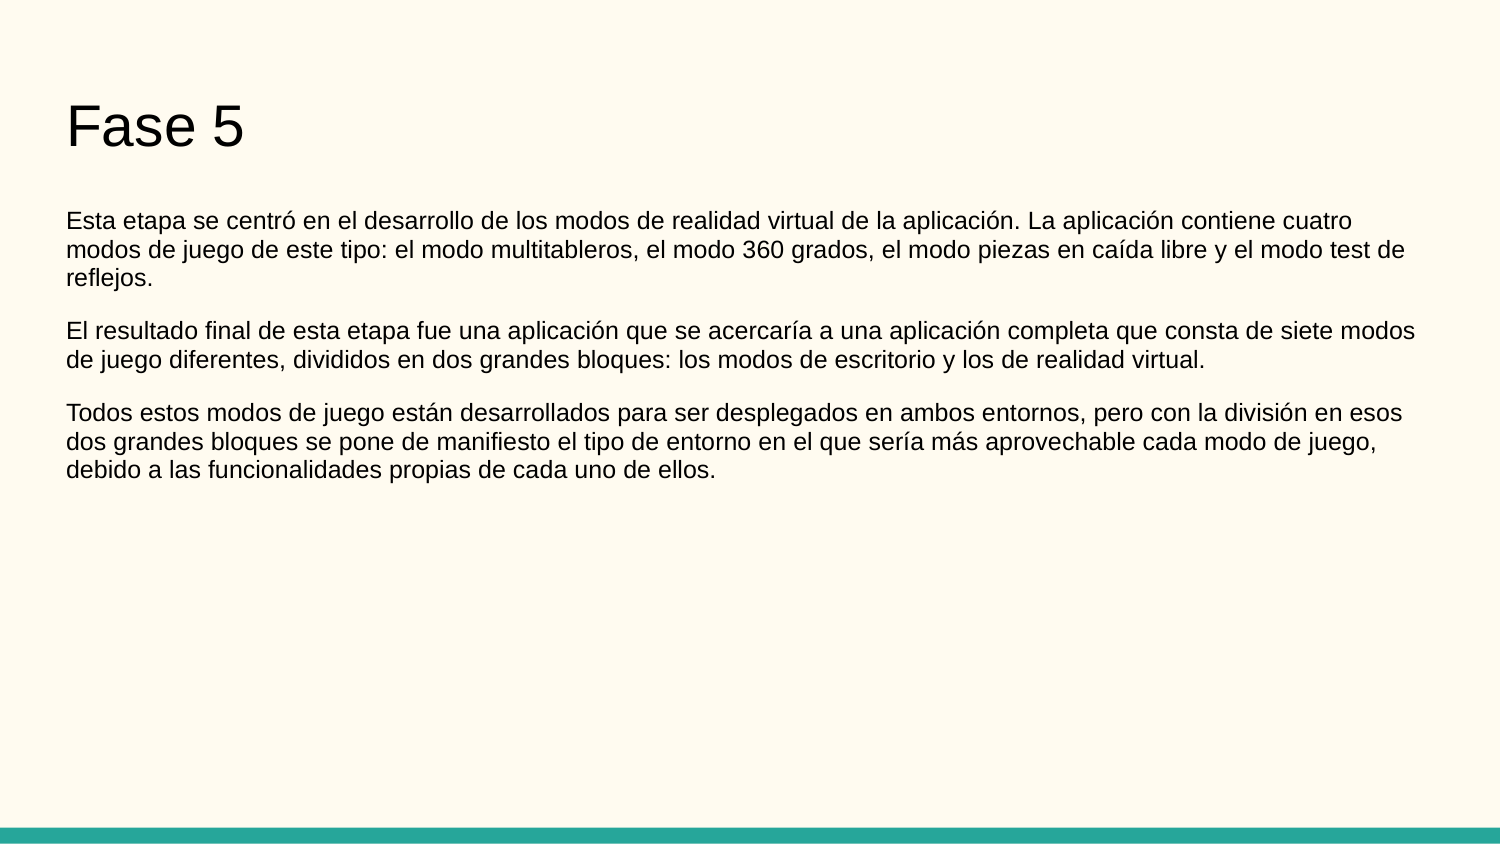

# Fase 5
Esta etapa se centró en el desarrollo de los modos de realidad virtual de la aplicación. La aplicación contiene cuatro modos de juego de este tipo: el modo multitableros, el modo 360 grados, el modo piezas en caída libre y el modo test de reflejos.
El resultado final de esta etapa fue una aplicación que se acercaría a una aplicación completa que consta de siete modos de juego diferentes, divididos en dos grandes bloques: los modos de escritorio y los de realidad virtual.
Todos estos modos de juego están desarrollados para ser desplegados en ambos entornos, pero con la división en esos dos grandes bloques se pone de manifiesto el tipo de entorno en el que sería más aprovechable cada modo de juego, debido a las funcionalidades propias de cada uno de ellos.